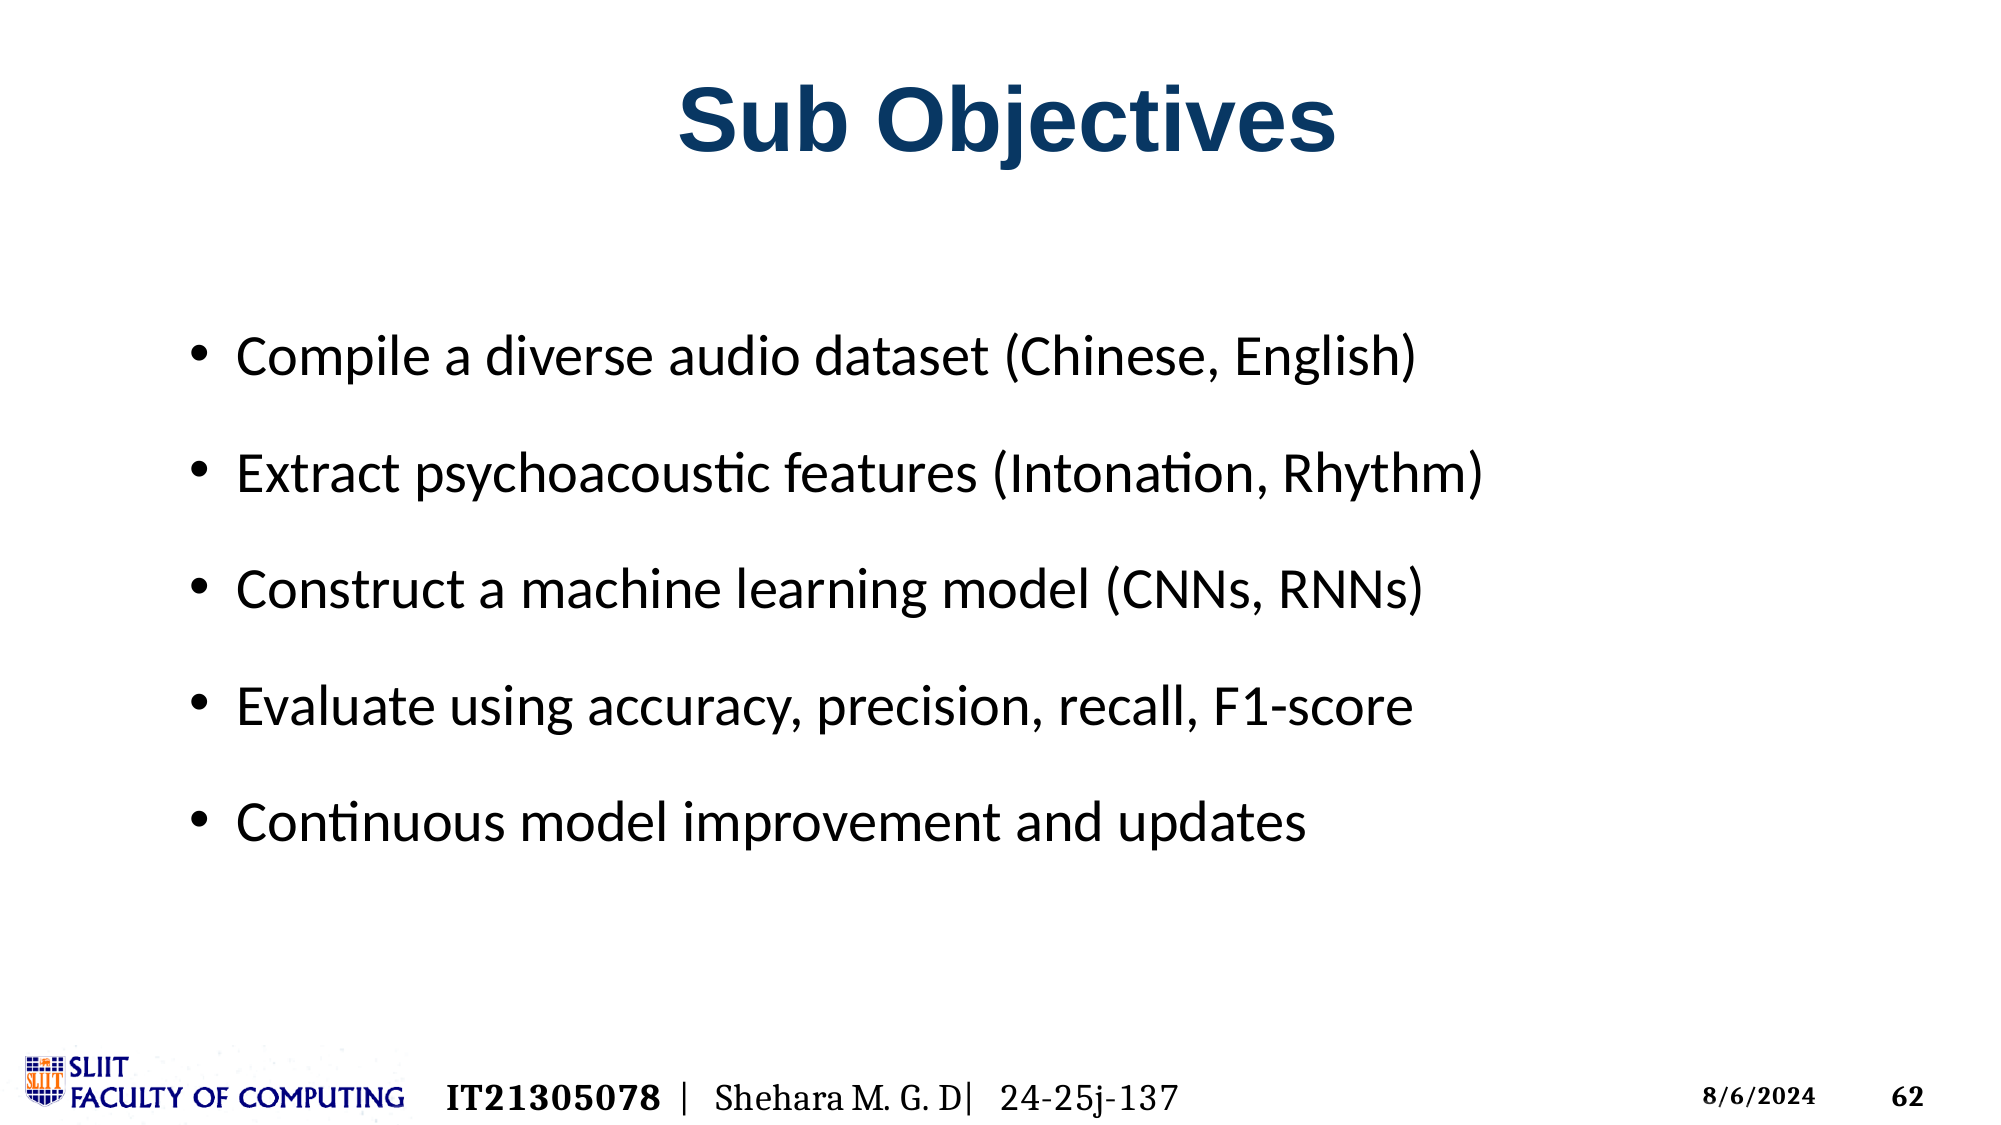

# Sub Objectives
Compile a diverse audio dataset (Chinese, English)
Extract psychoacoustic features (Intonation, Rhythm)
Construct a machine learning model (CNNs, RNNs)
Evaluate using accuracy, precision, recall, F1-score
Continuous model improvement and updates
IT21305078  |   Shehara M. G. D|   24-25j-137